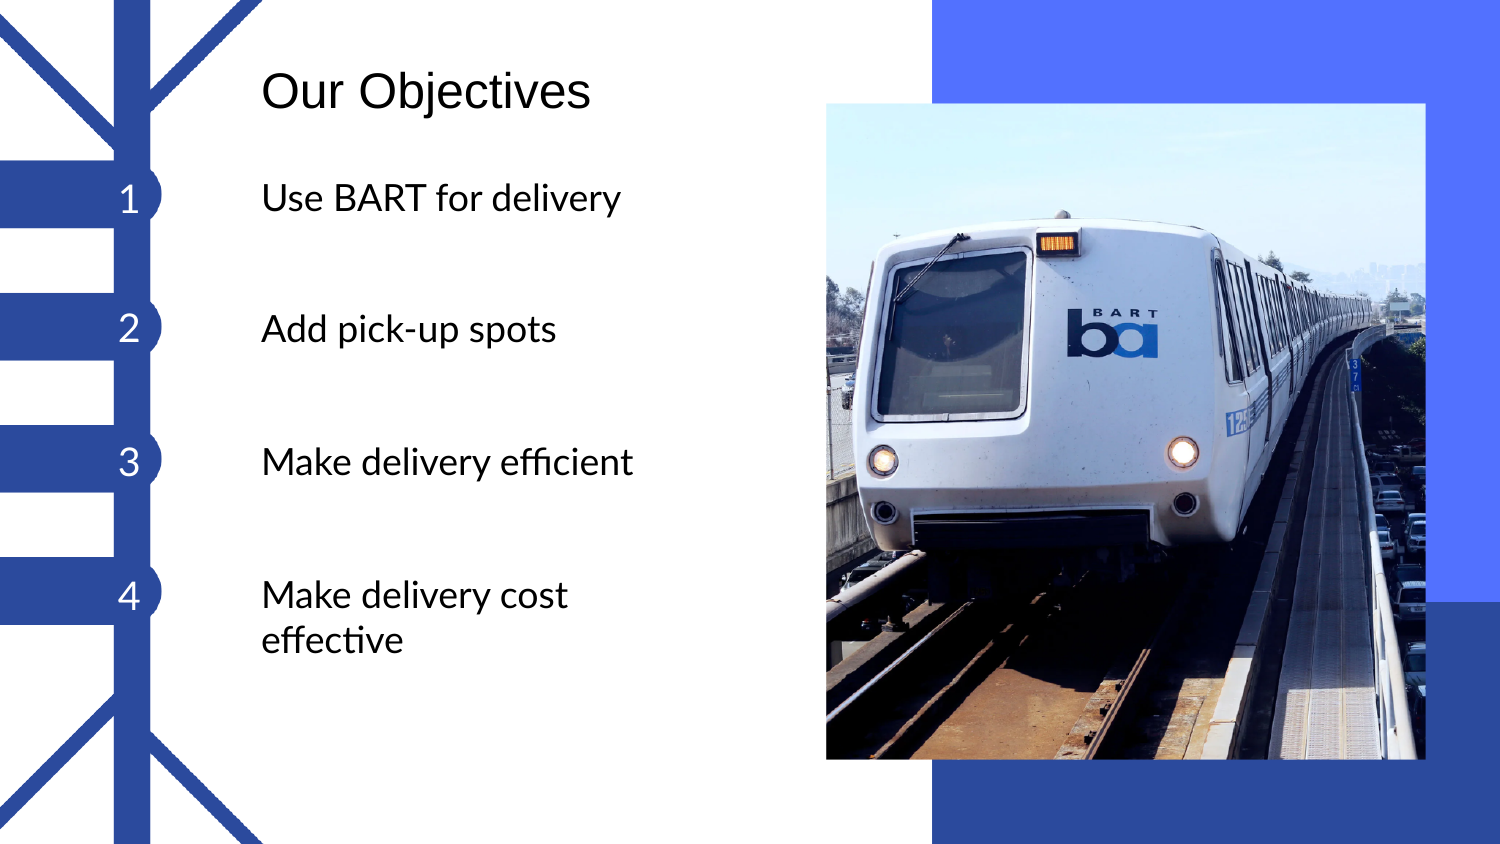

Our Objectives
1
Use BART for delivery
2
Add pick-up spots
3
Make delivery efficient
4
Make delivery cost effective